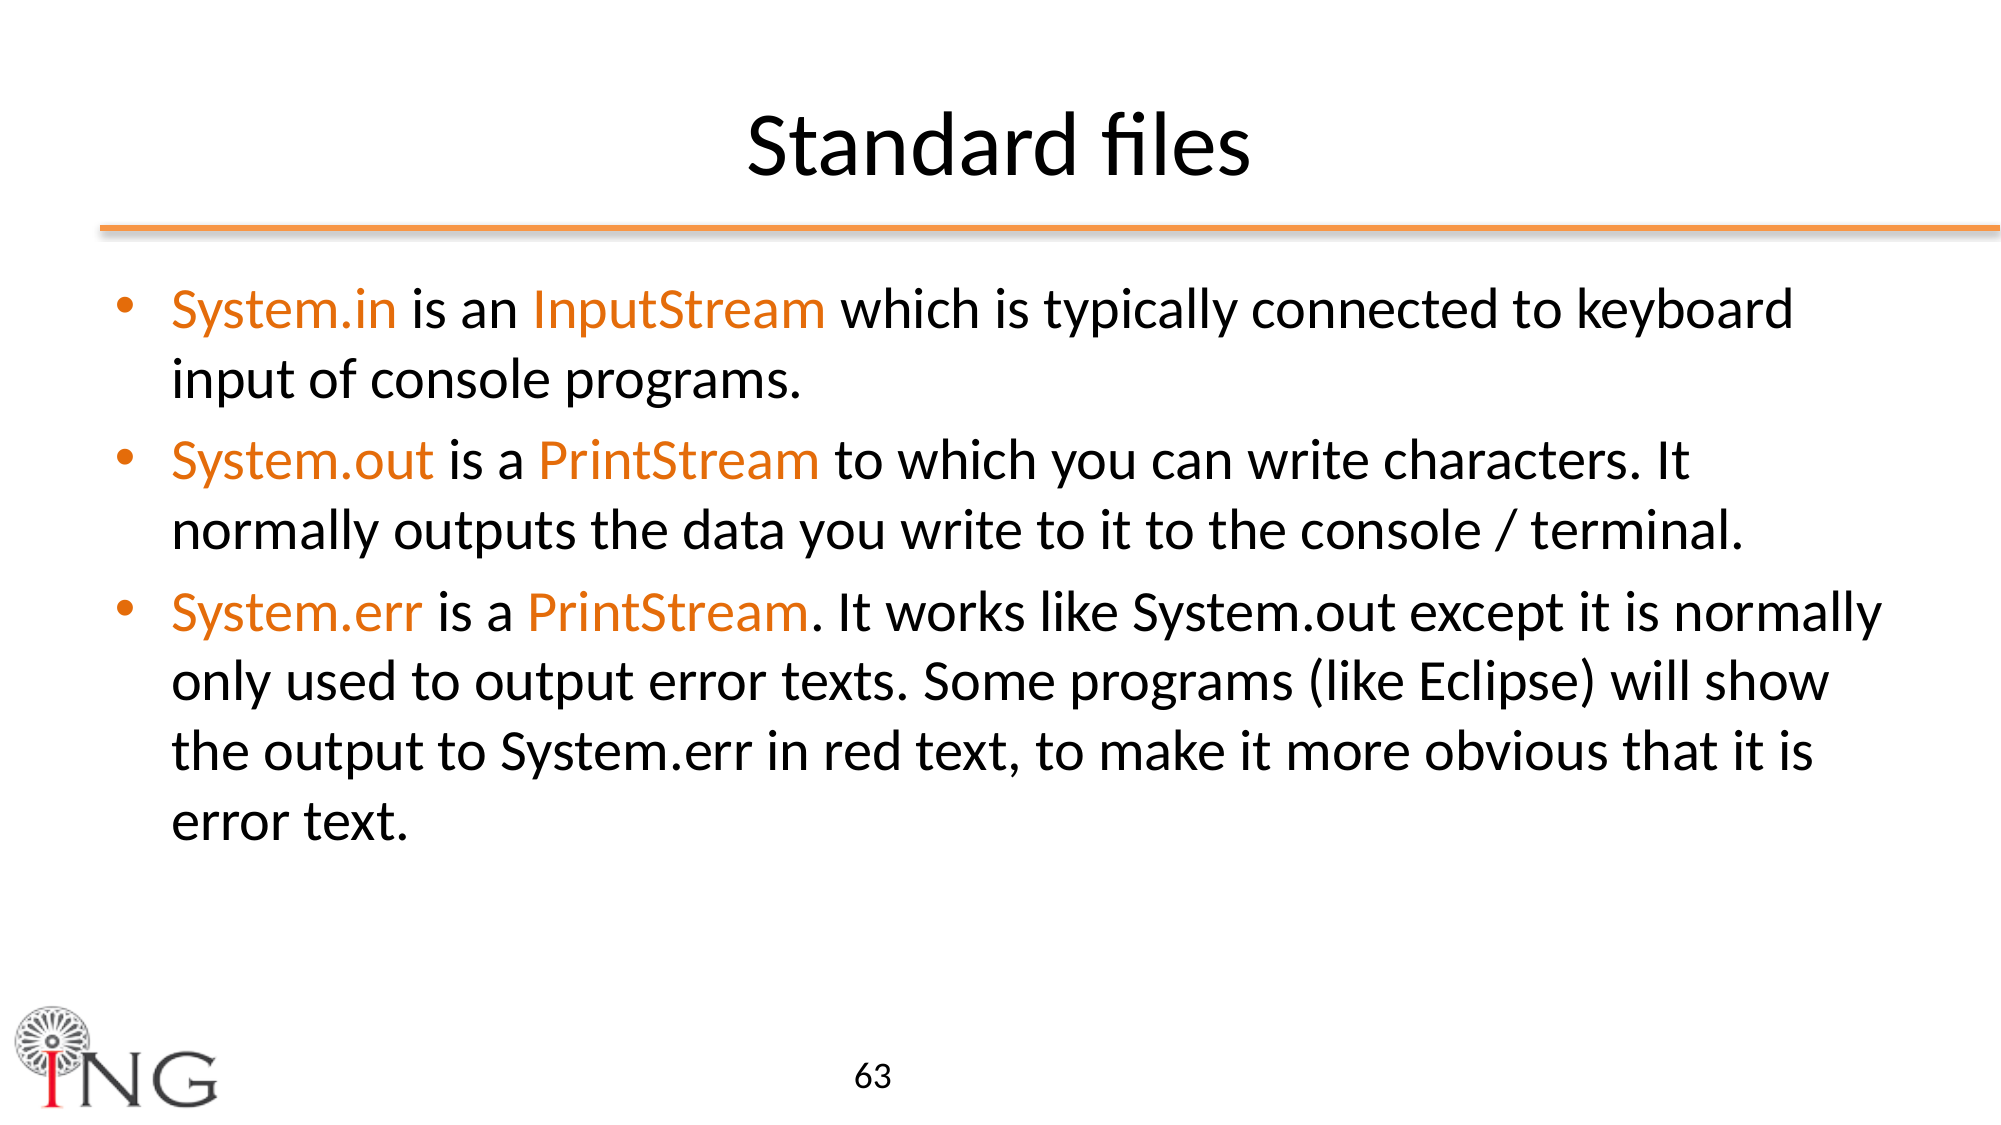

# Standard files
System.in is an InputStream which is typically connected to keyboard input of console programs.
System.out is a PrintStream to which you can write characters. It normally outputs the data you write to it to the console / terminal.
System.err is a PrintStream. It works like System.out except it is normally only used to output error texts. Some programs (like Eclipse) will show the output to System.err in red text, to make it more obvious that it is error text.

63